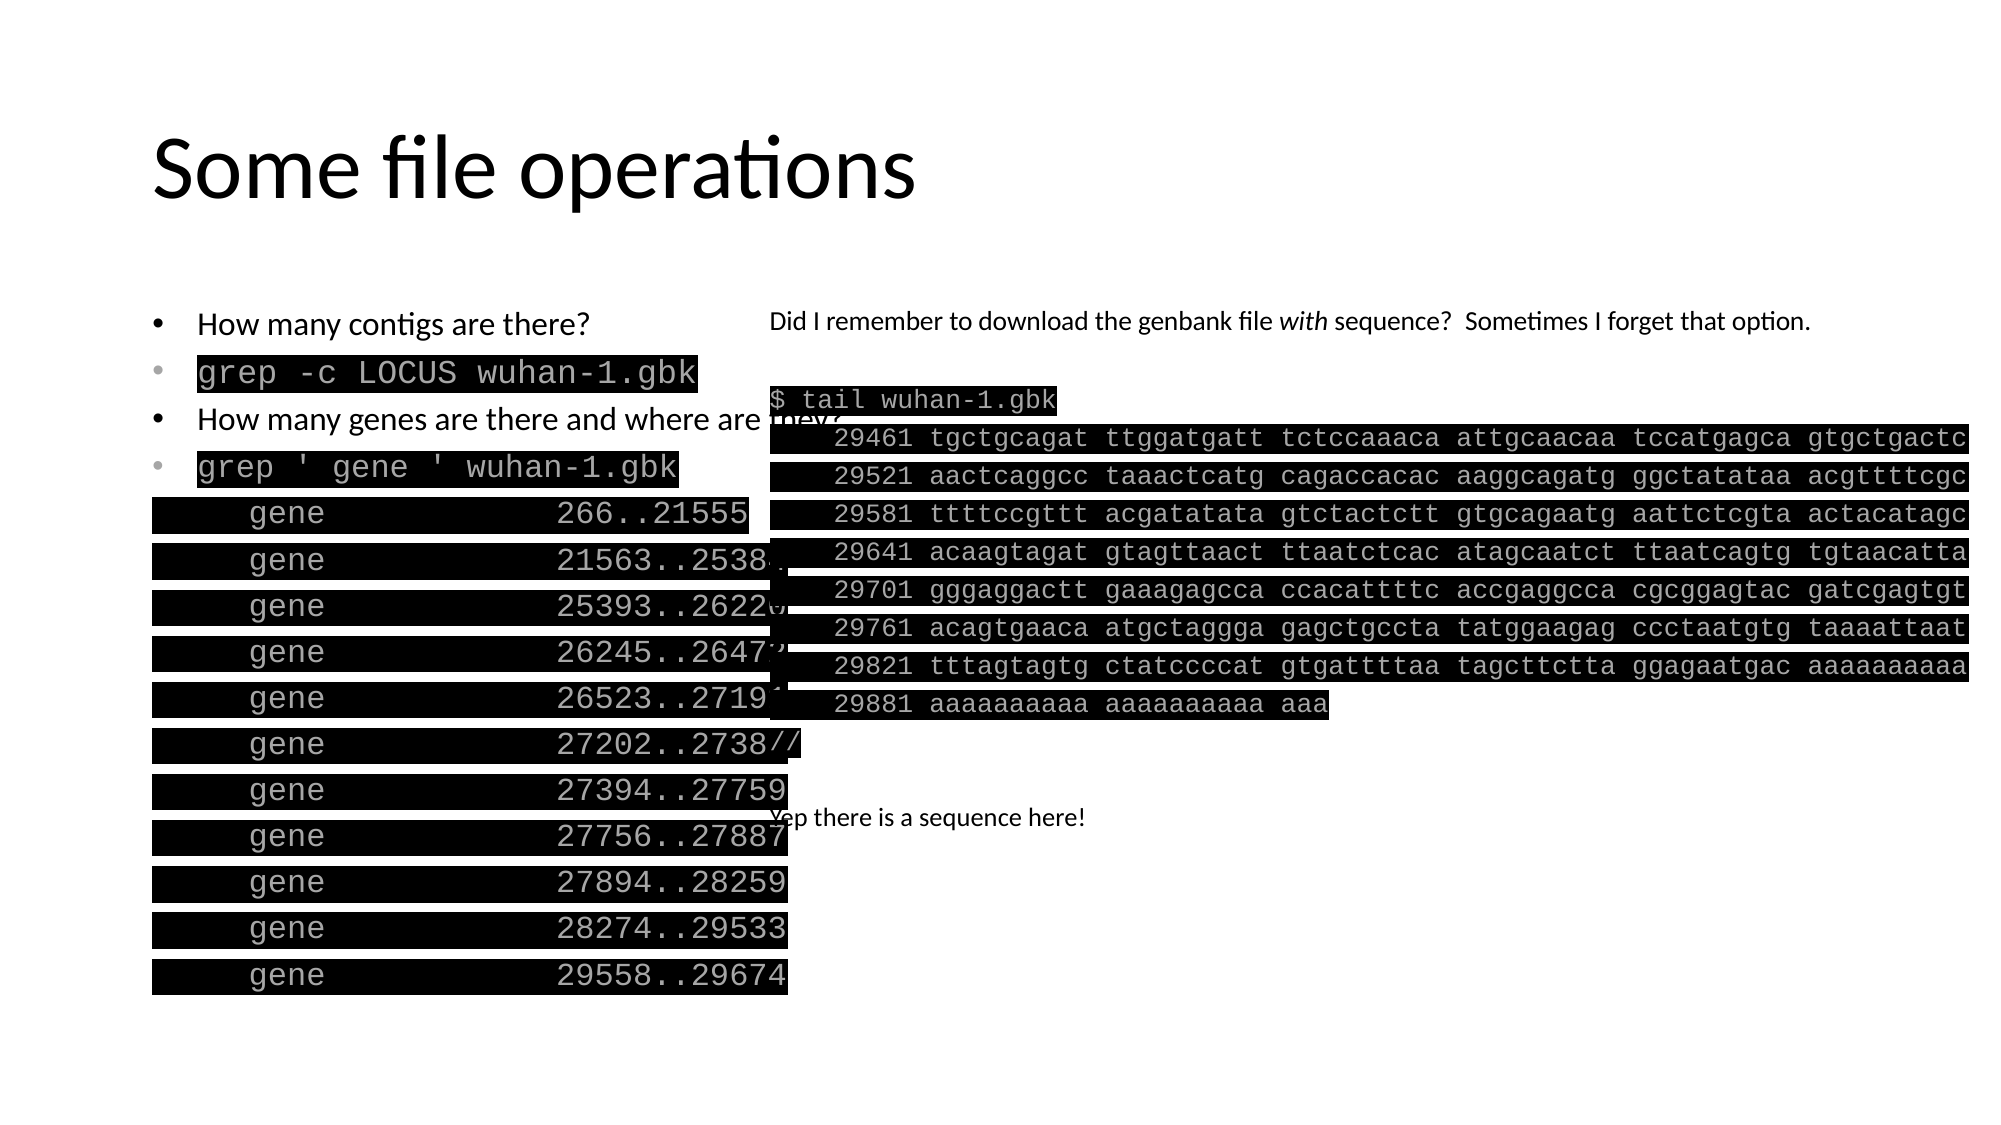

# Some file operations
How many contigs are there?
grep -c LOCUS wuhan-1.gbk
How many genes are there and where are they?
grep ' gene ' wuhan-1.gbk
     gene            266..21555
     gene            21563..25384
     gene            25393..26220
     gene            26245..26472
     gene            26523..27191
     gene            27202..27387
     gene            27394..27759
     gene            27756..27887
     gene            27894..28259
     gene            28274..29533
     gene            29558..29674

Did I remember to download the genbank file with sequence?  Sometimes I forget that option.

$ tail wuhan-1.gbk
    29461 tgctgcagat ttggatgatt tctccaaaca attgcaacaa tccatgagca gtgctgactc
    29521 aactcaggcc taaactcatg cagaccacac aaggcagatg ggctatataa acgttttcgc
    29581 ttttccgttt acgatatata gtctactctt gtgcagaatg aattctcgta actacatagc
    29641 acaagtagat gtagttaact ttaatctcac atagcaatct ttaatcagtg tgtaacatta
    29701 gggaggactt gaaagagcca ccacattttc accgaggcca cgcggagtac gatcgagtgt
    29761 acagtgaaca atgctaggga gagctgccta tatggaagag ccctaatgtg taaaattaat
    29821 tttagtagtg ctatccccat gtgattttaa tagcttctta ggagaatgac aaaaaaaaaa
    29881 aaaaaaaaaa aaaaaaaaaa aaa
//

Yep there is a sequence here!